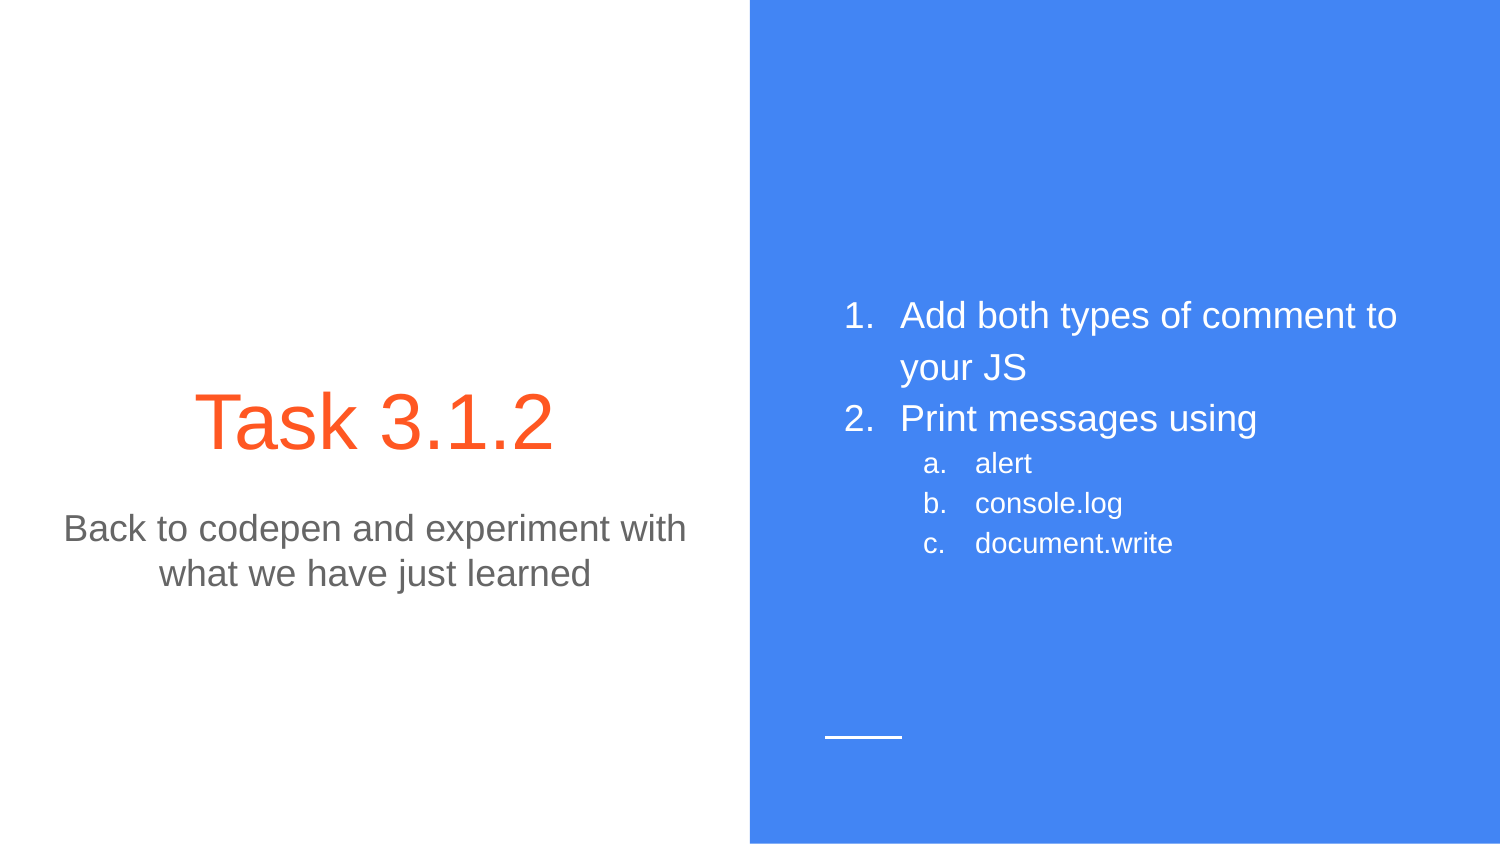

Add both types of comment to your JS
Print messages using
alert
console.log
document.write
# Task 3.1.2
Back to codepen and experiment with what we have just learned